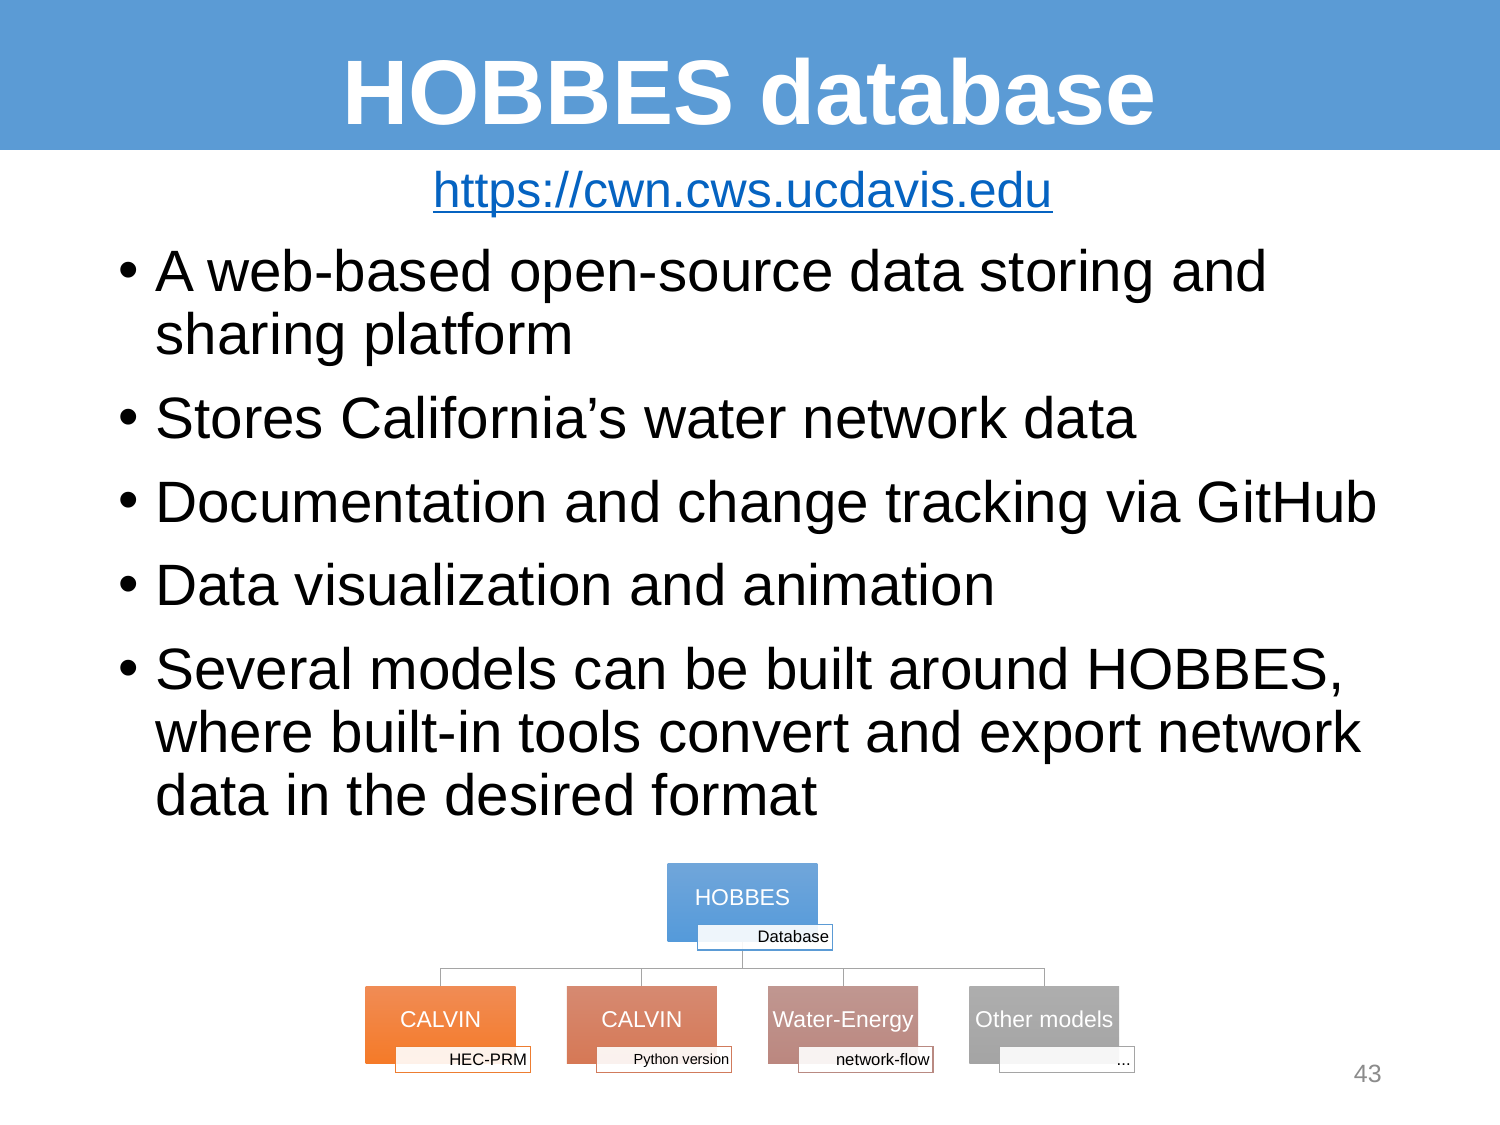

# HOBBES database
https://cwn.cws.ucdavis.edu
A web-based open-source data storing and sharing platform
Stores California’s water network data
Documentation and change tracking via GitHub
Data visualization and animation
Several models can be built around HOBBES, where built-in tools convert and export network data in the desired format

HOBBES
Database
CALVIN
HEC-PRM
CALVIN
Python version
Water-Energy
network-flow
Other models
...
43